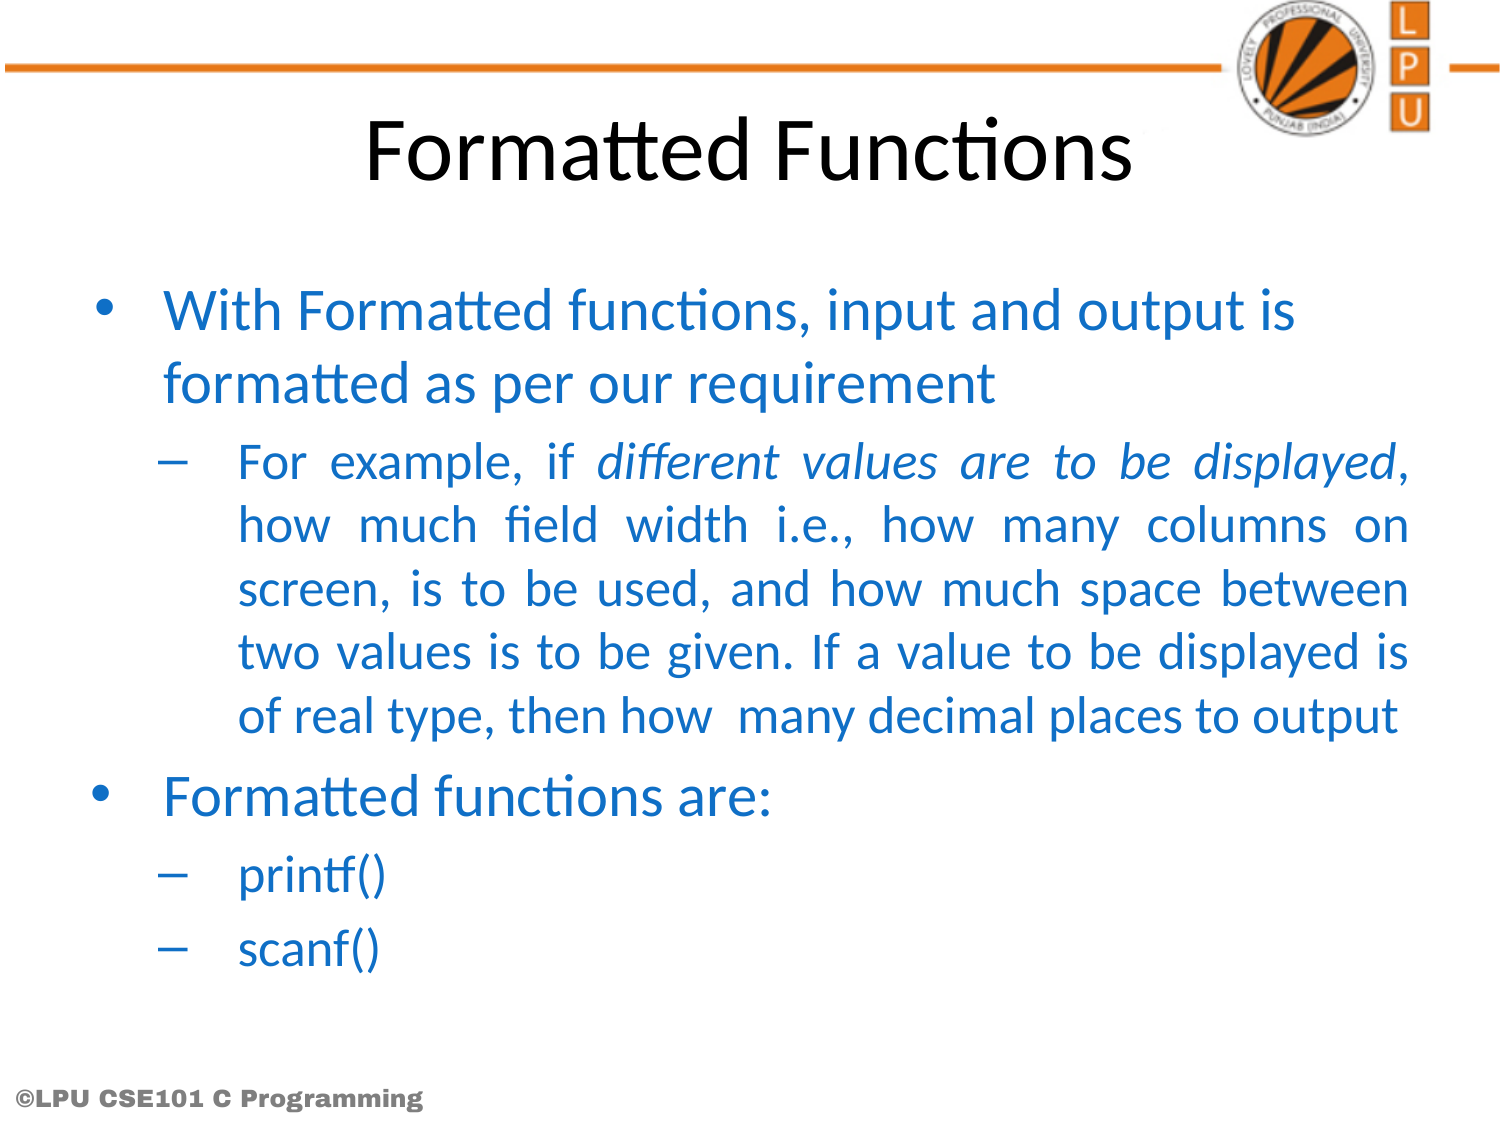

# Formatted Functions
With Formatted functions, input and output is formatted as per our requirement
For example, if different values are to be displayed, how much field width i.e., how many columns on screen, is to be used, and how much space between two values is to be given. If a value to be displayed is of real type, then how  many decimal places to output
Formatted functions are:
printf()
scanf()